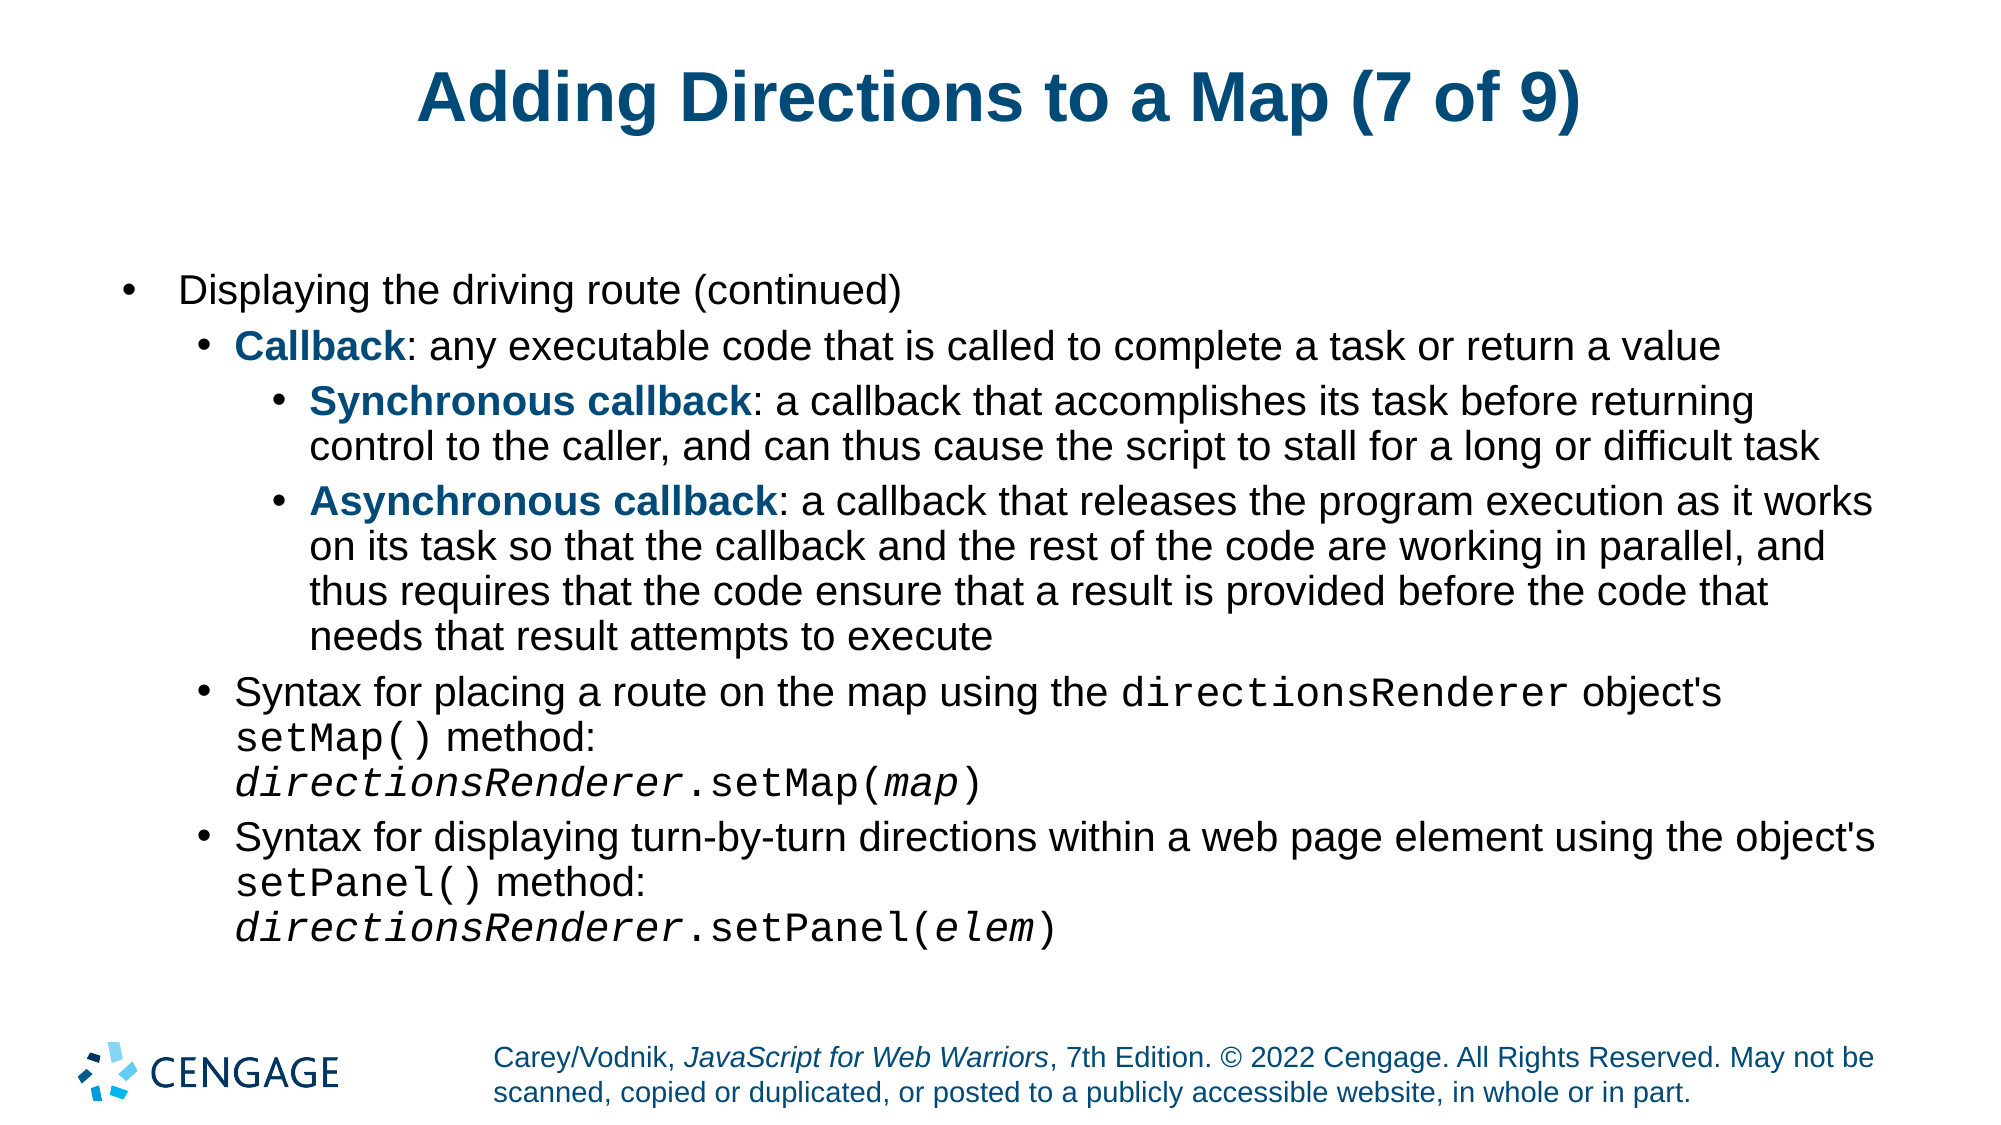

# Adding Directions to a Map (7 of 9)
Displaying the driving route (continued)
Callback: any executable code that is called to complete a task or return a value
Synchronous callback: a callback that accomplishes its task before returning control to the caller, and can thus cause the script to stall for a long or difficult task
Asynchronous callback: a callback that releases the program execution as it works on its task so that the callback and the rest of the code are working in parallel, and thus requires that the code ensure that a result is provided before the code that needs that result attempts to execute
Syntax for placing a route on the map using the directionsRenderer object's setMap() method:
directionsRenderer.setMap(map)
Syntax for displaying turn-by-turn directions within a web page element using the object's setPanel() method:
directionsRenderer.setPanel(elem)